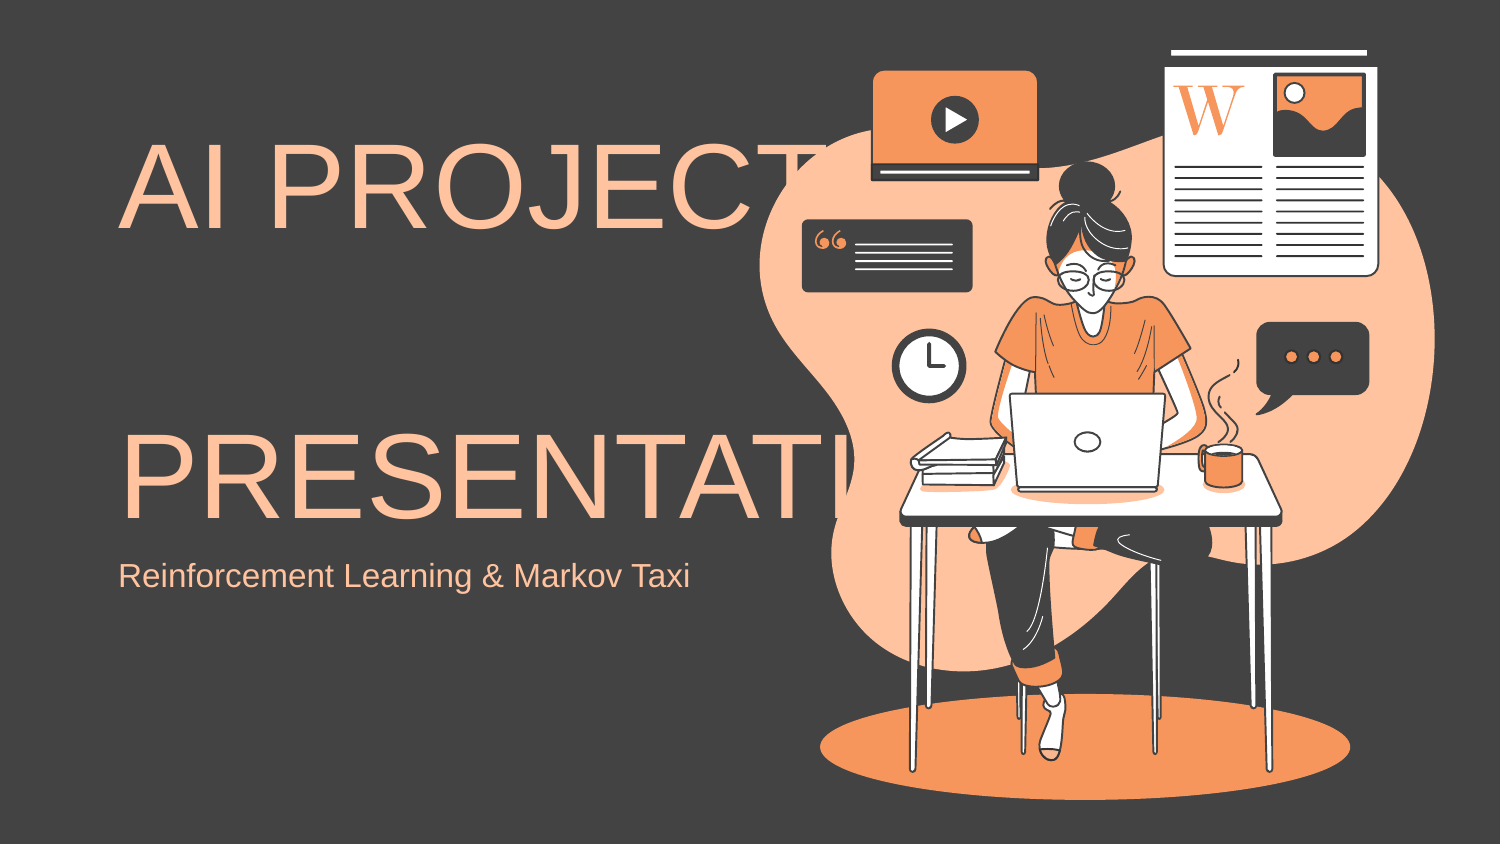

# AI PROJECT PRESENTATION
Reinforcement Learning & Markov Taxi